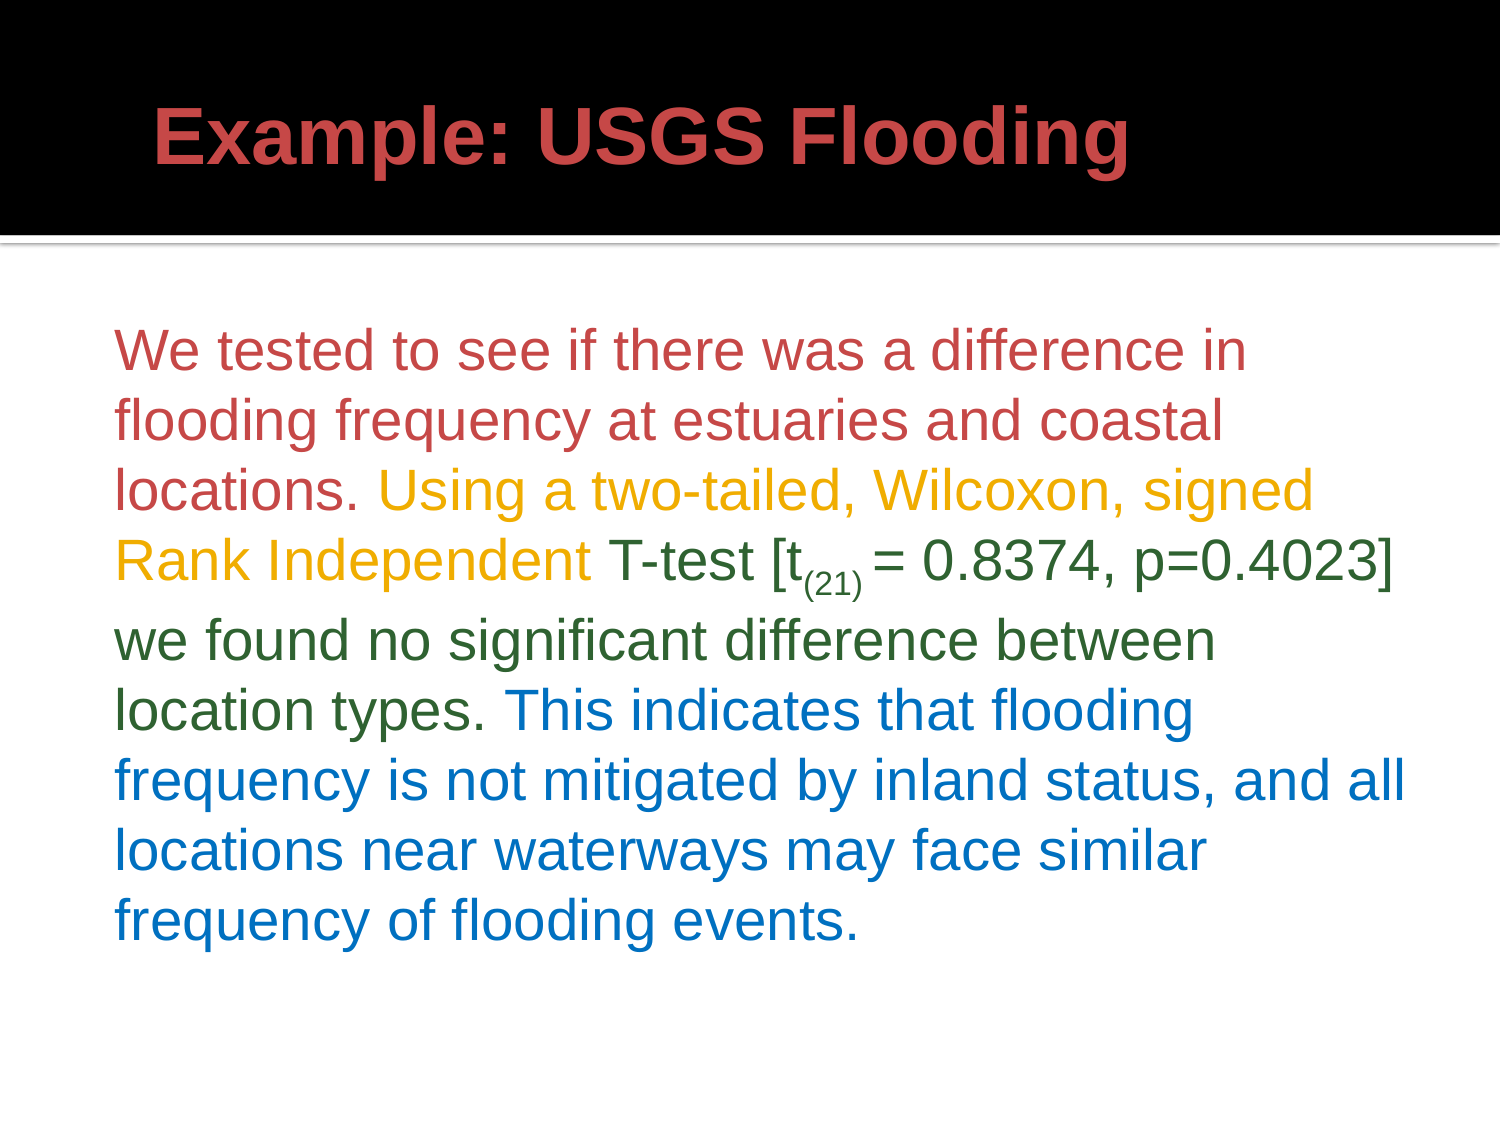

# Example: USGS Flooding
We tested to see if there was a difference in flooding frequency at estuaries and coastal locations. Using a two-tailed, Wilcoxon, signed Rank Independent T-test [t(21) = 0.8374, p=0.4023] we found no significant difference between location types. This indicates that flooding frequency is not mitigated by inland status, and all locations near waterways may face similar frequency of flooding events.